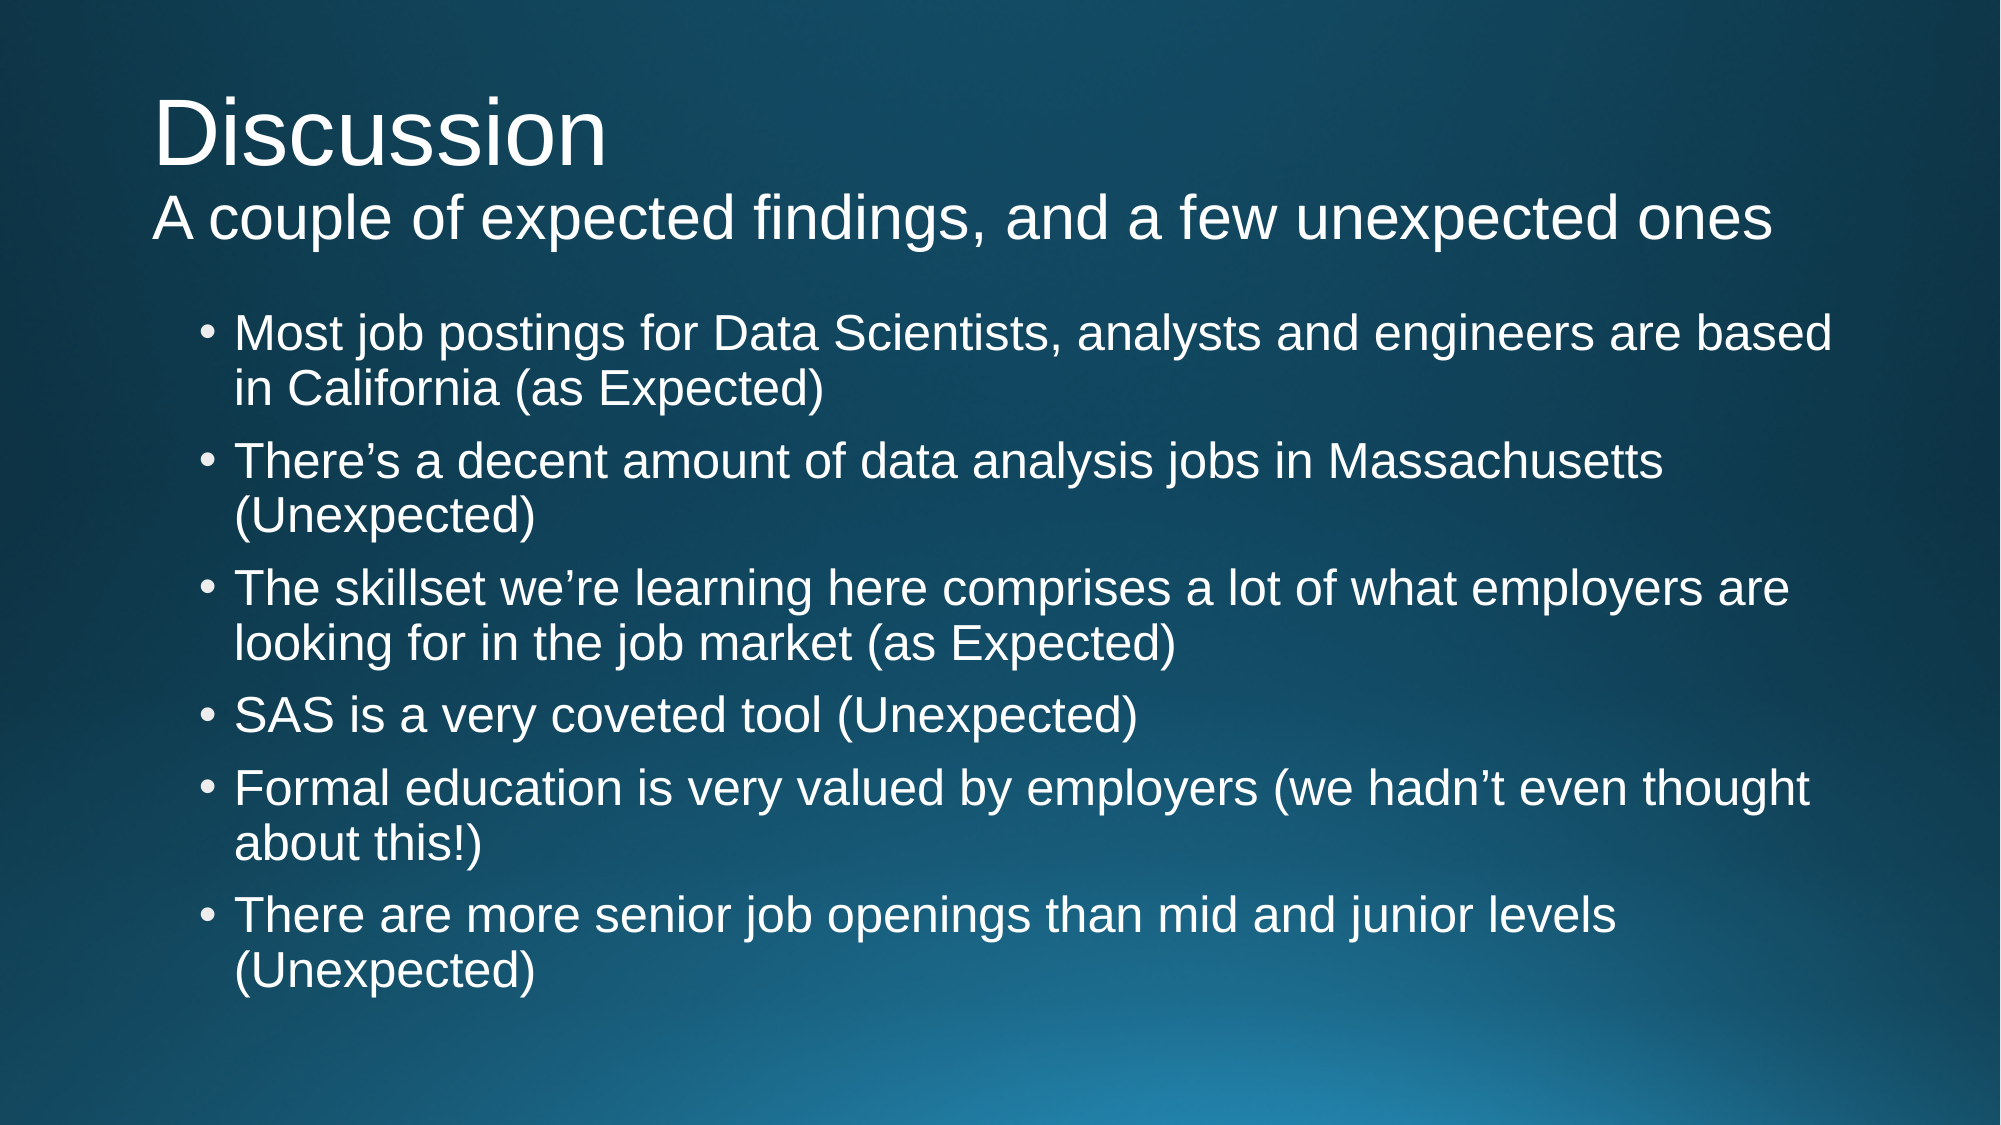

# Discussion A couple of expected findings, and a few unexpected ones
Most job postings for Data Scientists, analysts and engineers are based in California (as Expected)
There’s a decent amount of data analysis jobs in Massachusetts (Unexpected)
The skillset we’re learning here comprises a lot of what employers are looking for in the job market (as Expected)
SAS is a very coveted tool (Unexpected)
Formal education is very valued by employers (we hadn’t even thought about this!)
There are more senior job openings than mid and junior levels (Unexpected)